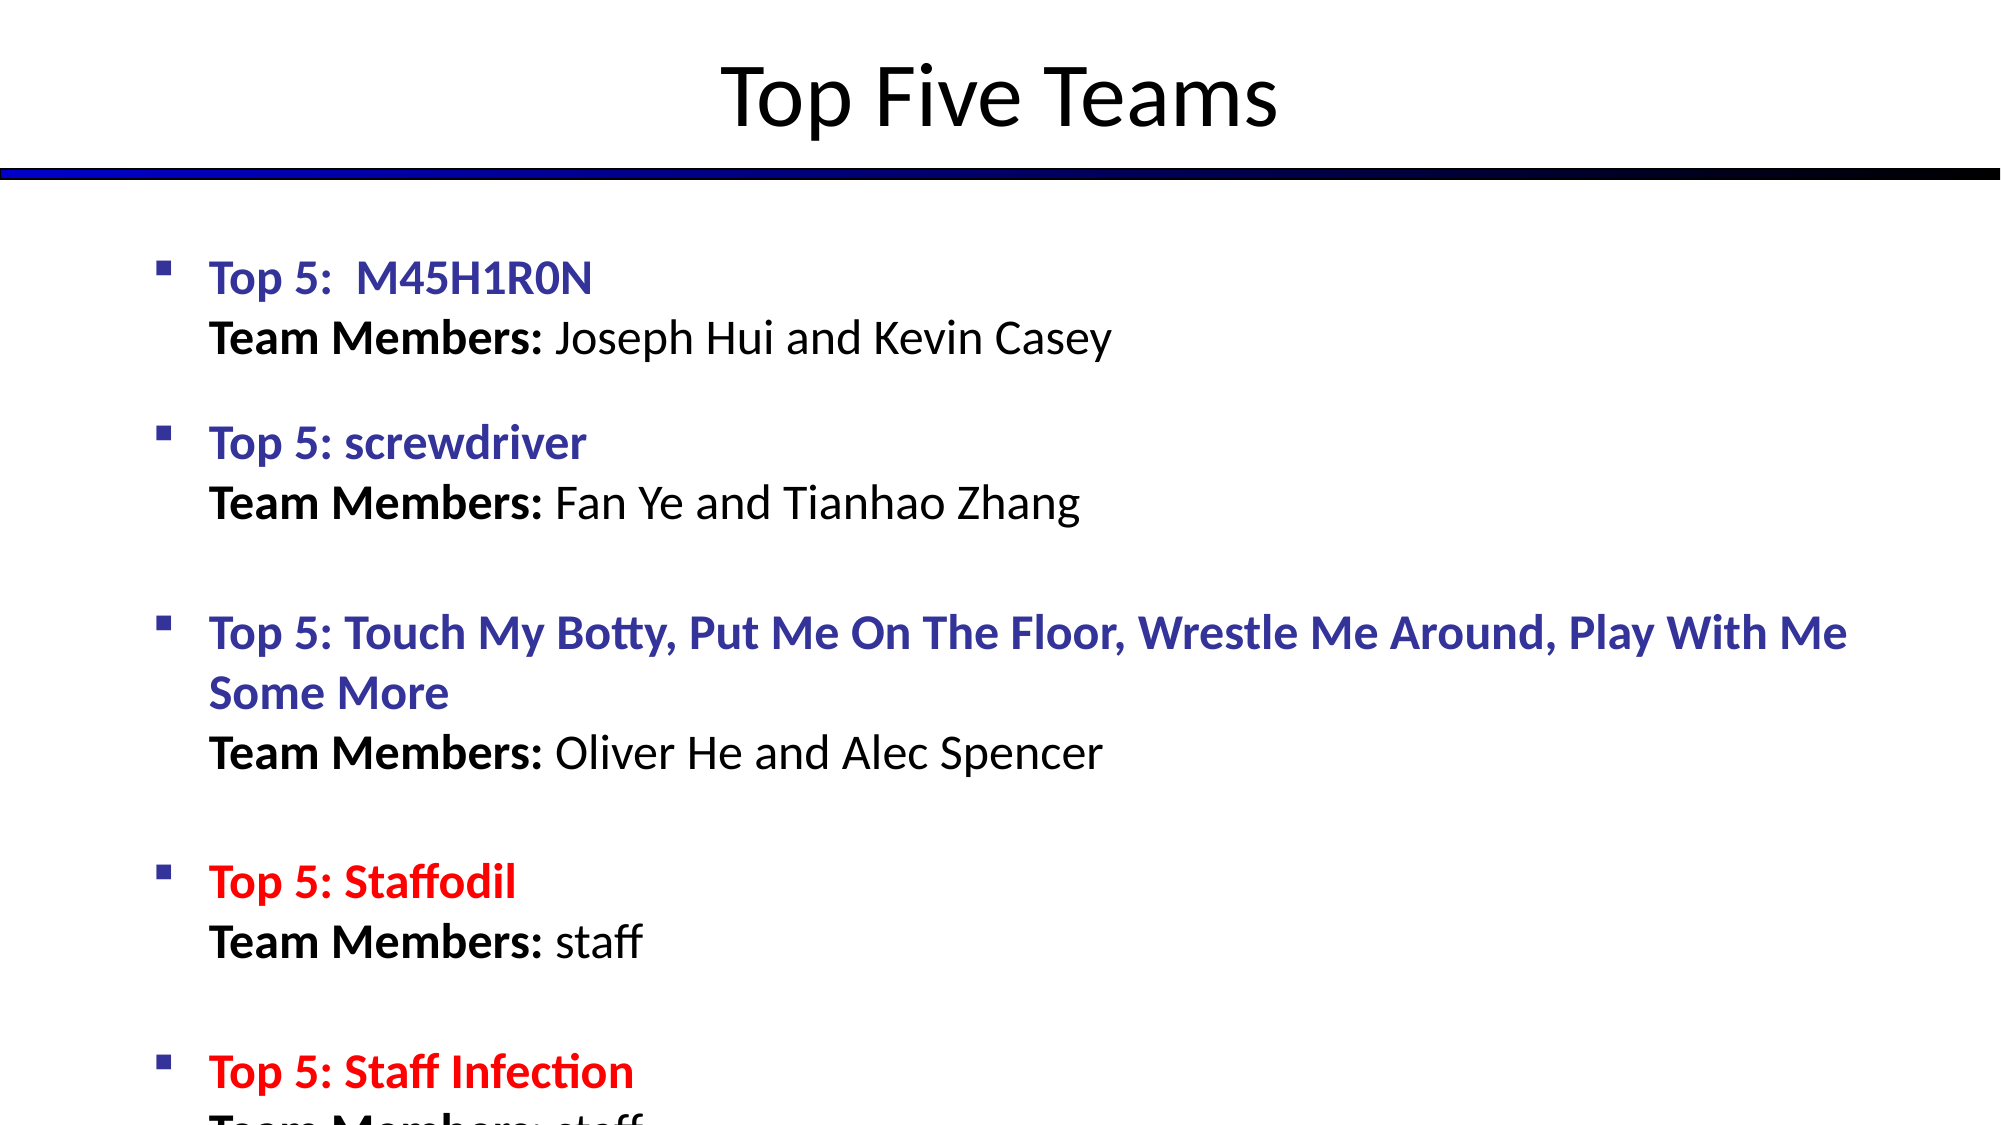

# Top Five Teams
Top 5:  M45H1R0N
Team Members: Joseph Hui and Kevin Casey

Top 5: screwdriver
Team Members: Fan Ye and Tianhao Zhang

Top 5: Touch My Botty, Put Me On The Floor, Wrestle Me Around, Play With Me Some More
Team Members: Oliver He and Alec Spencer

Top 5: Staffodil
Team Members: staff

Top 5: Staff Infection
Team Members: staff